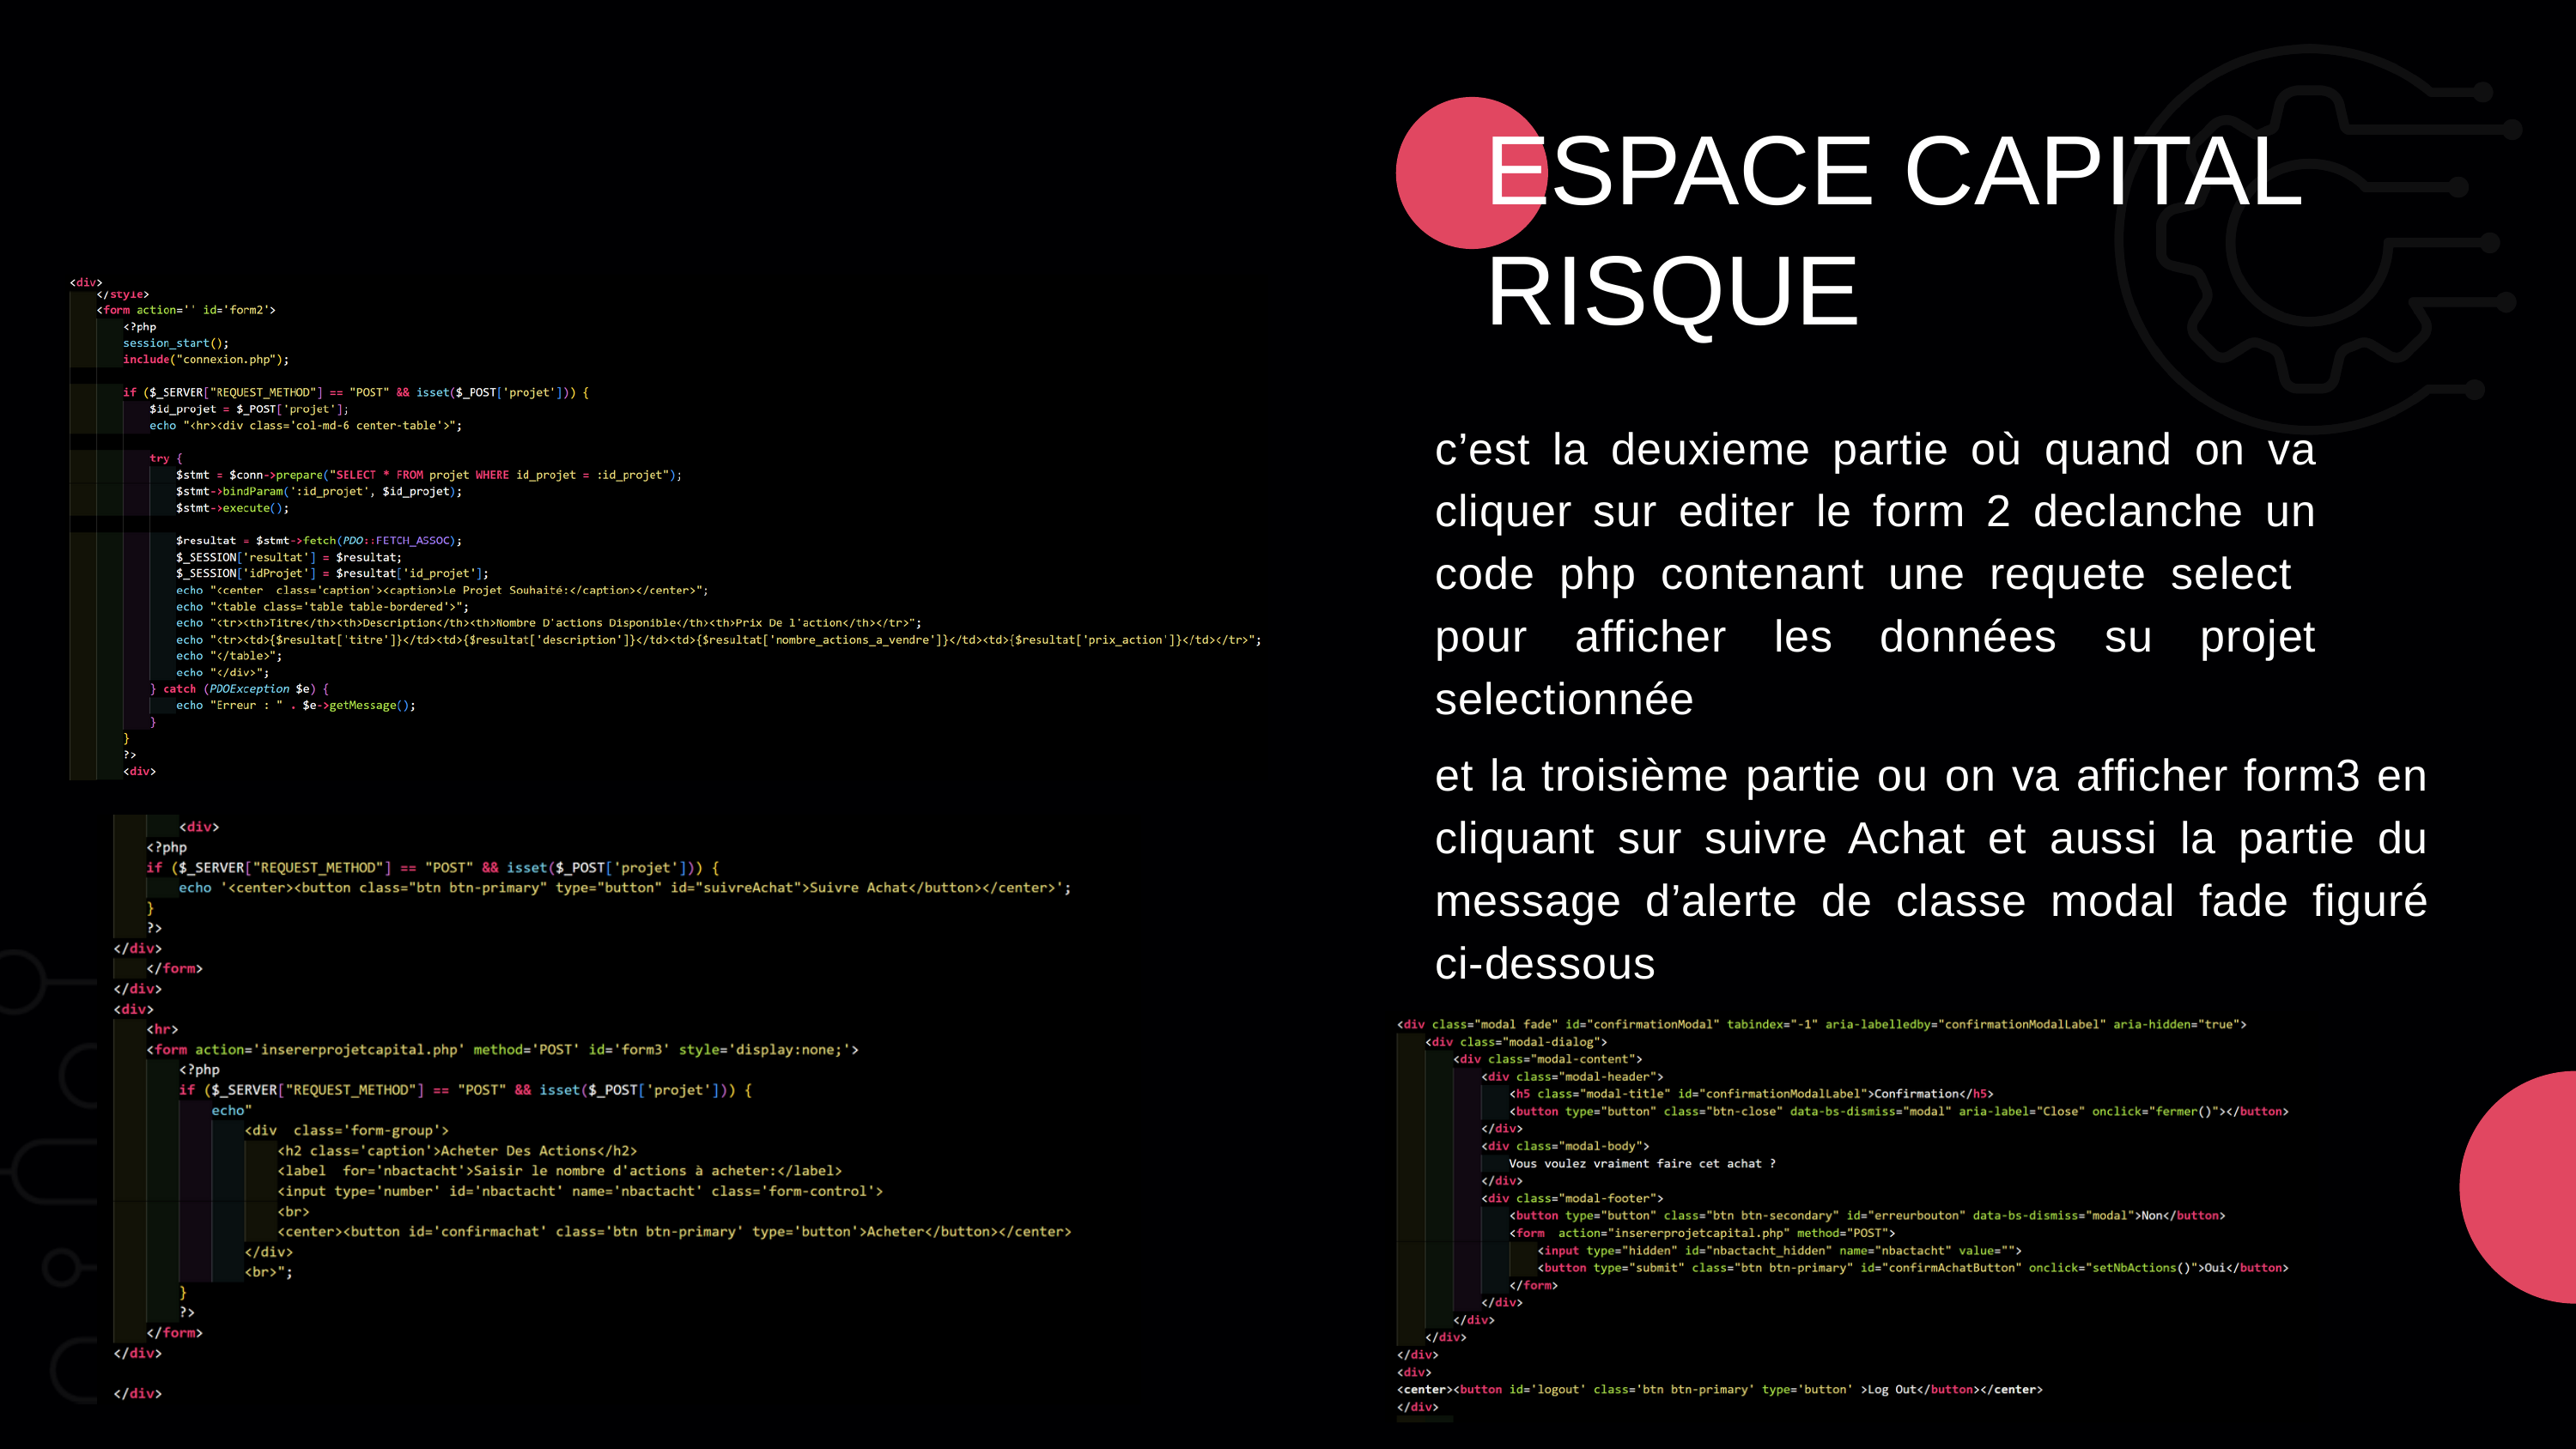

ESPACE CAPITAL RISQUE

c’est la deuxieme partie où quand on va cliquer sur editer le form 2 declanche un code php contenant une requete select  pour afficher les données su projet selectionnée
et la troisième partie ou on va afficher form3 en cliquant sur suivre Achat et aussi la partie du message d’alerte de classe modal fade figuré ci-dessous